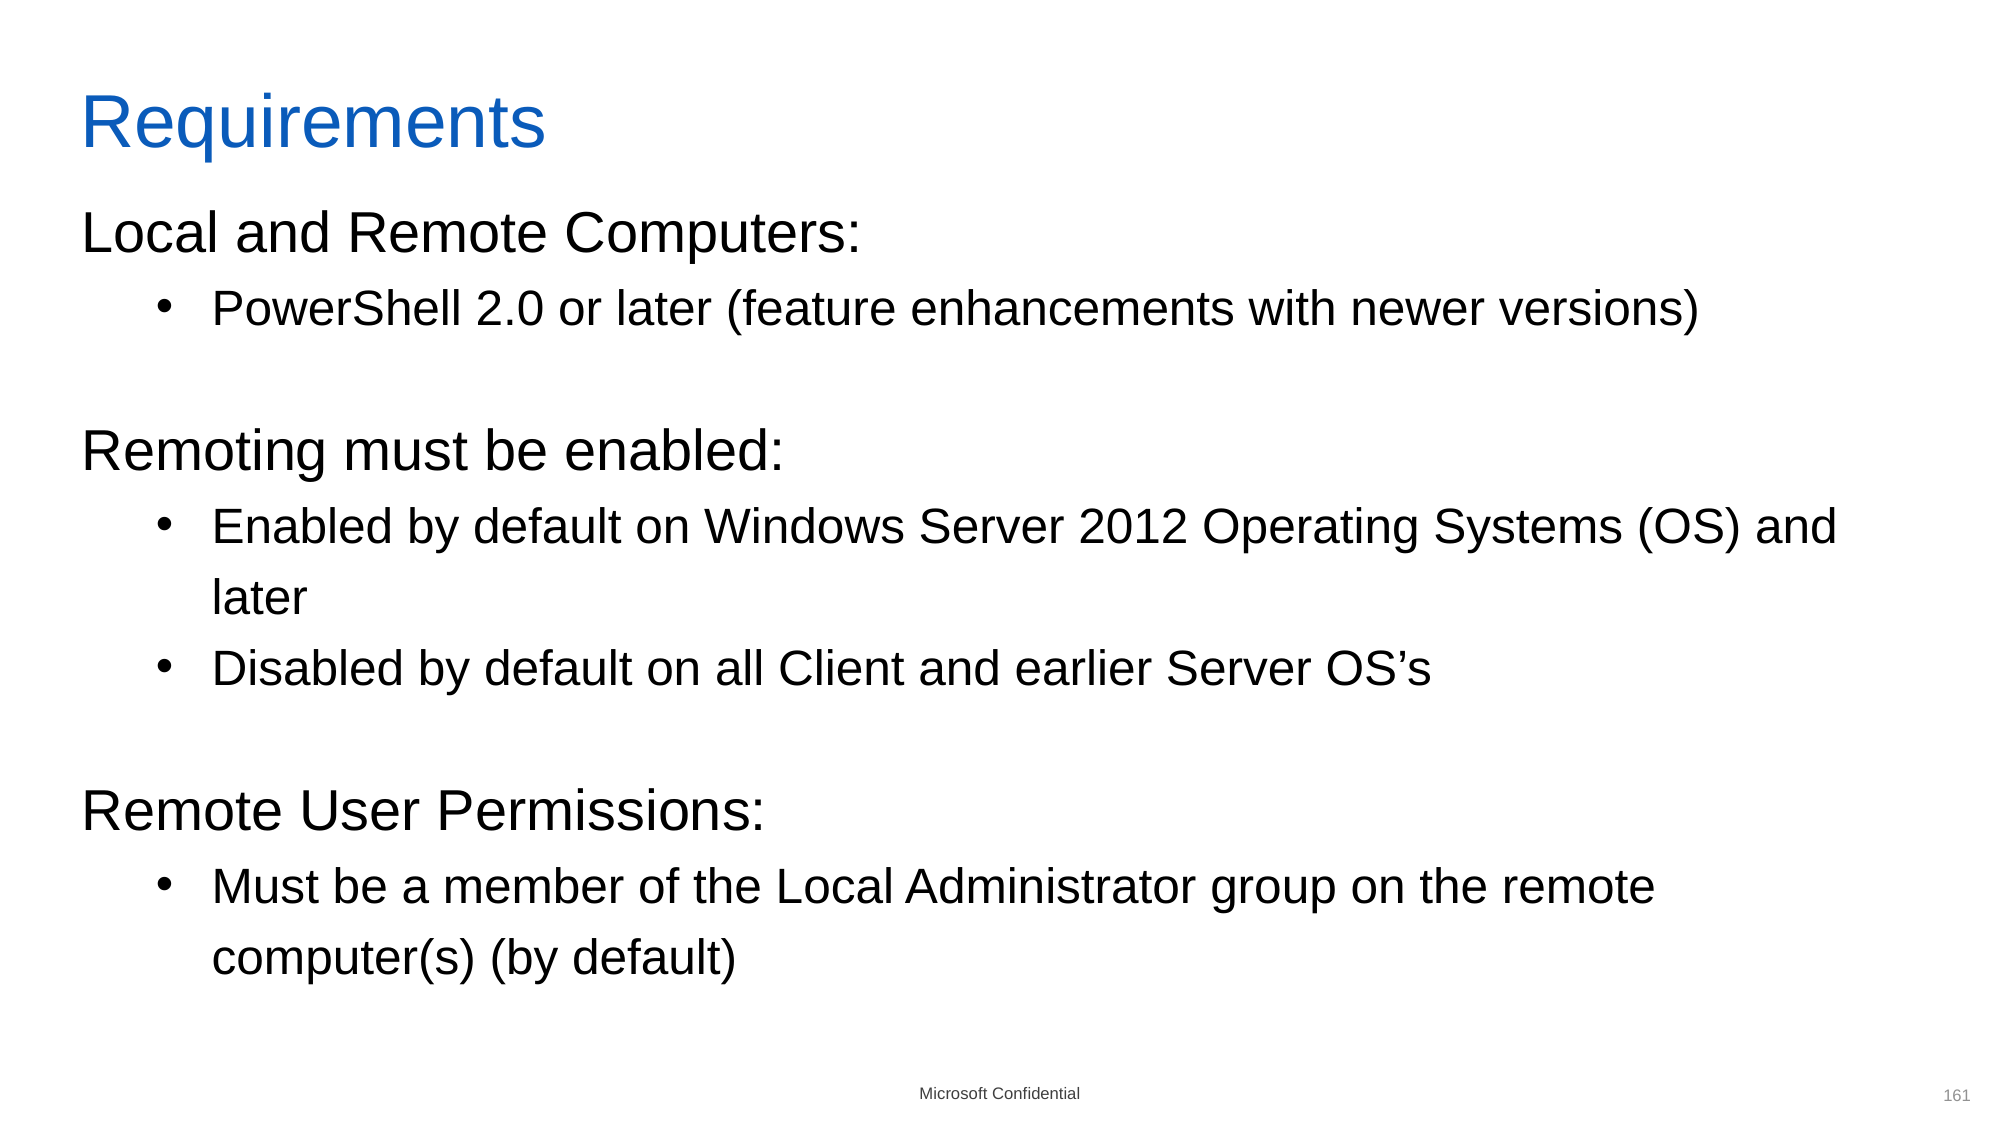

# Requirements
Local and Remote Computers:
PowerShell 2.0 or later (feature enhancements with newer versions)

Remoting must be enabled:
Enabled by default on Windows Server 2012 Operating Systems (OS) and later
Disabled by default on all Client and earlier Server OS’s

Remote User Permissions:
Must be a member of the Local Administrator group on the remote computer(s) (by default)
161